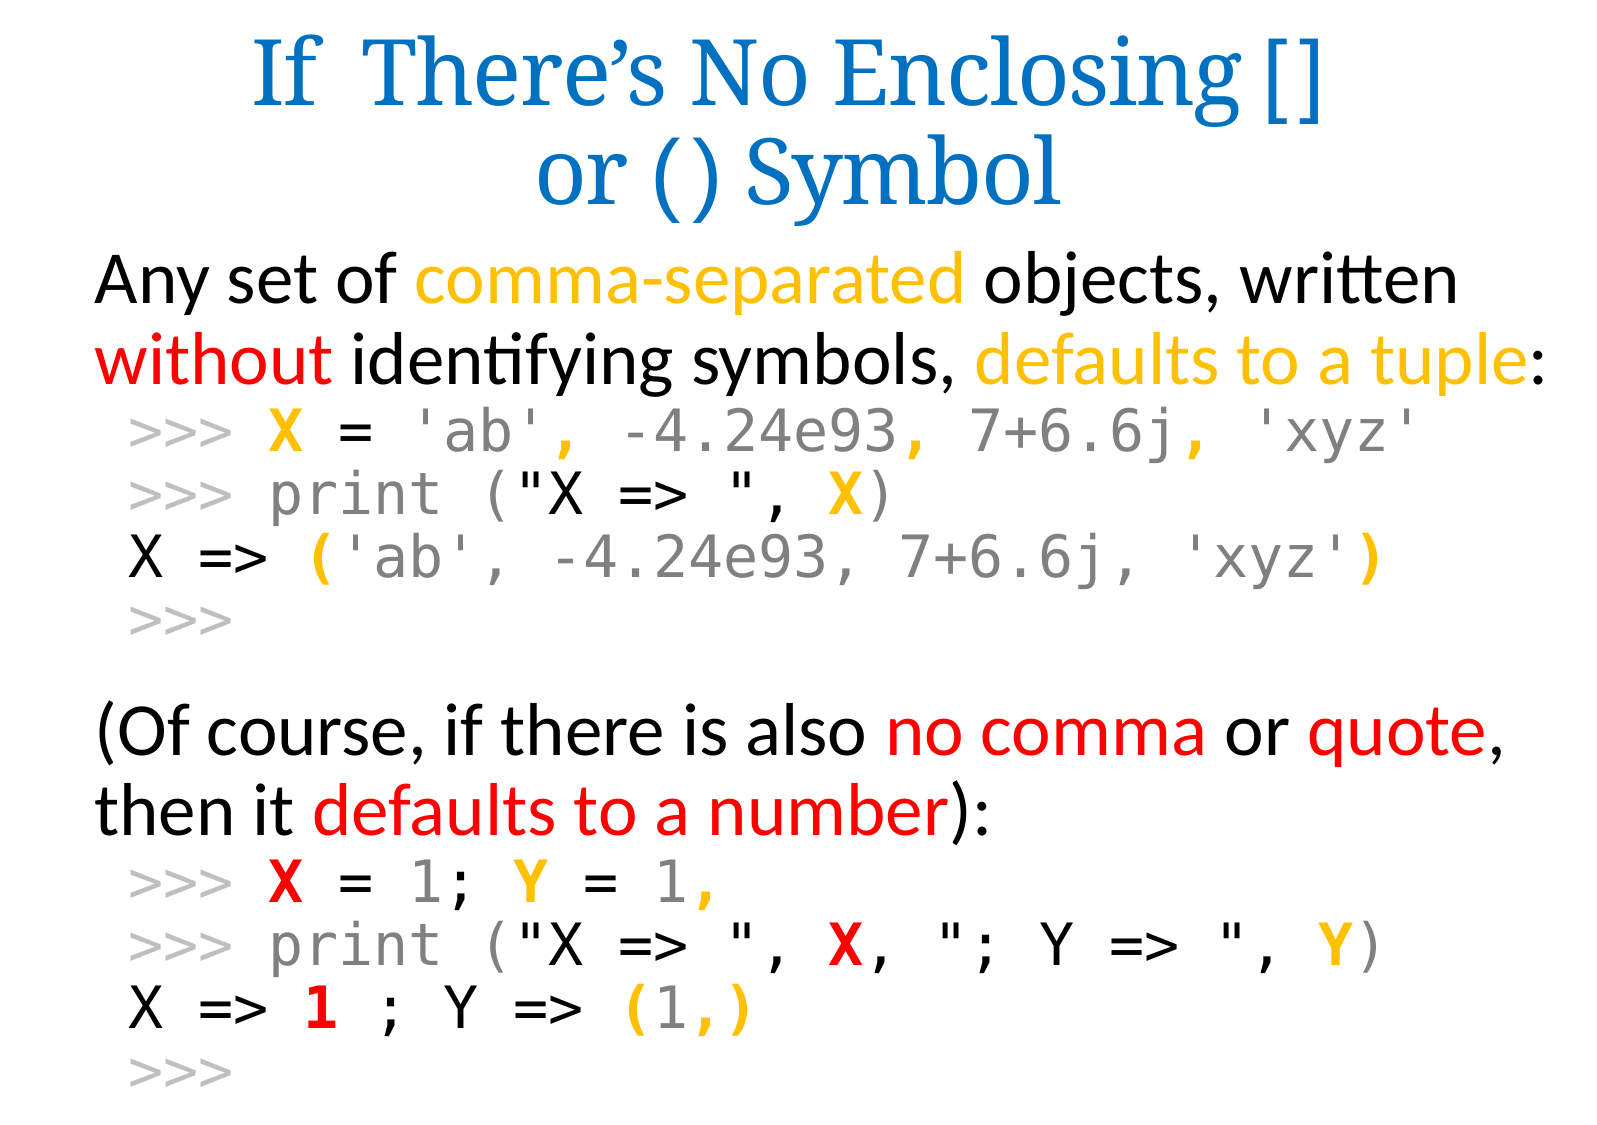

If  There’s No Enclosing [ ]
or ( ) Symbol
Any set of comma-separated objects, written without identifying symbols, defaults to a tuple:
>>> X = 'ab', -4.24e93, 7+6.6j, 'xyz'
>>> print ("X => ", X)
X => ('ab', -4.24e93, 7+6.6j, 'xyz')
>>>
(Of course, if there is also no comma or quote, then it defaults to a number):
>>> X = 1; Y = 1,
>>> print ("X => ", X, "; Y => ", Y)
X => 1 ; Y => (1,)
>>>